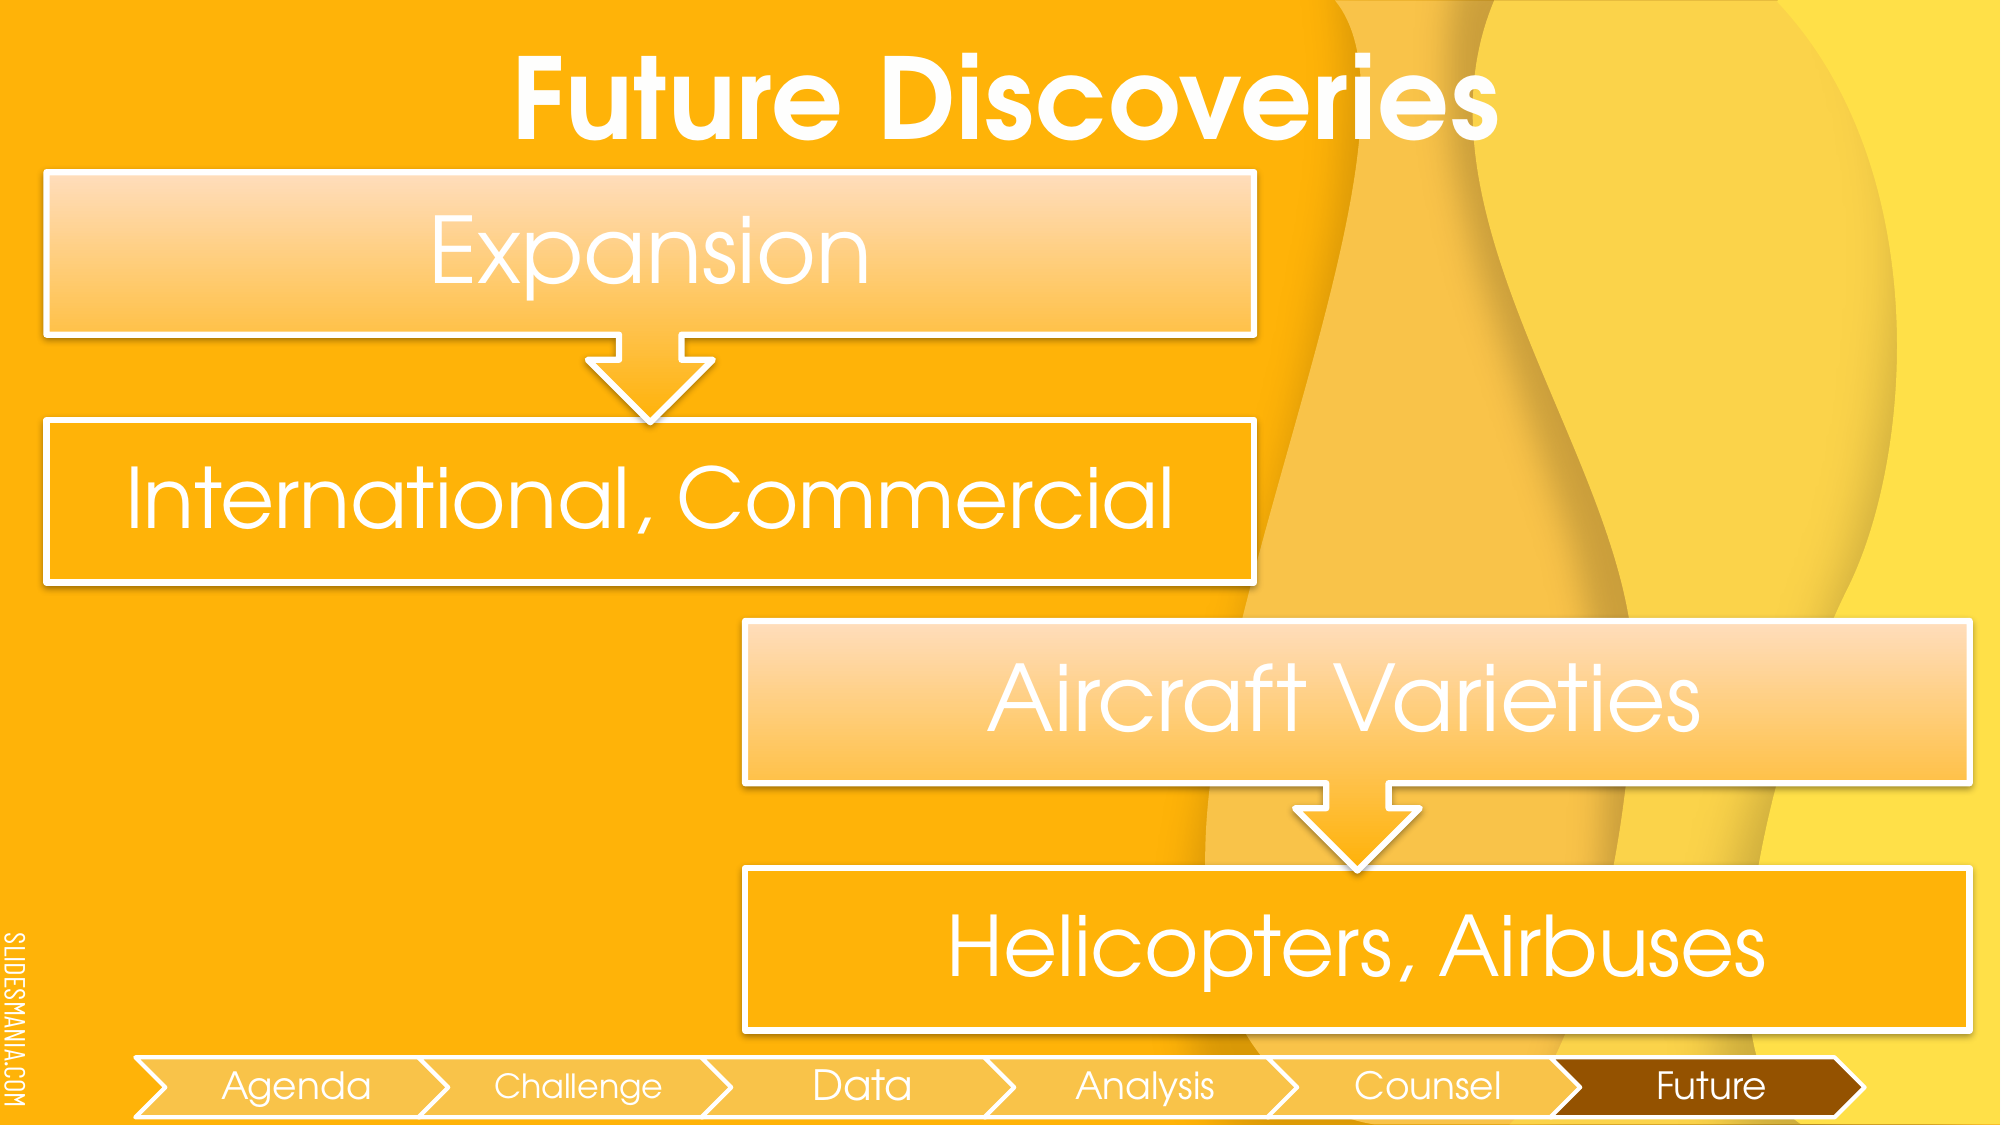

# Future Discoveries
International, Commercial
Expansion
Helicopters, Airbuses
Aircraft Varieties
Agenda
Challenge
Data
Analysis
Counsel
Future